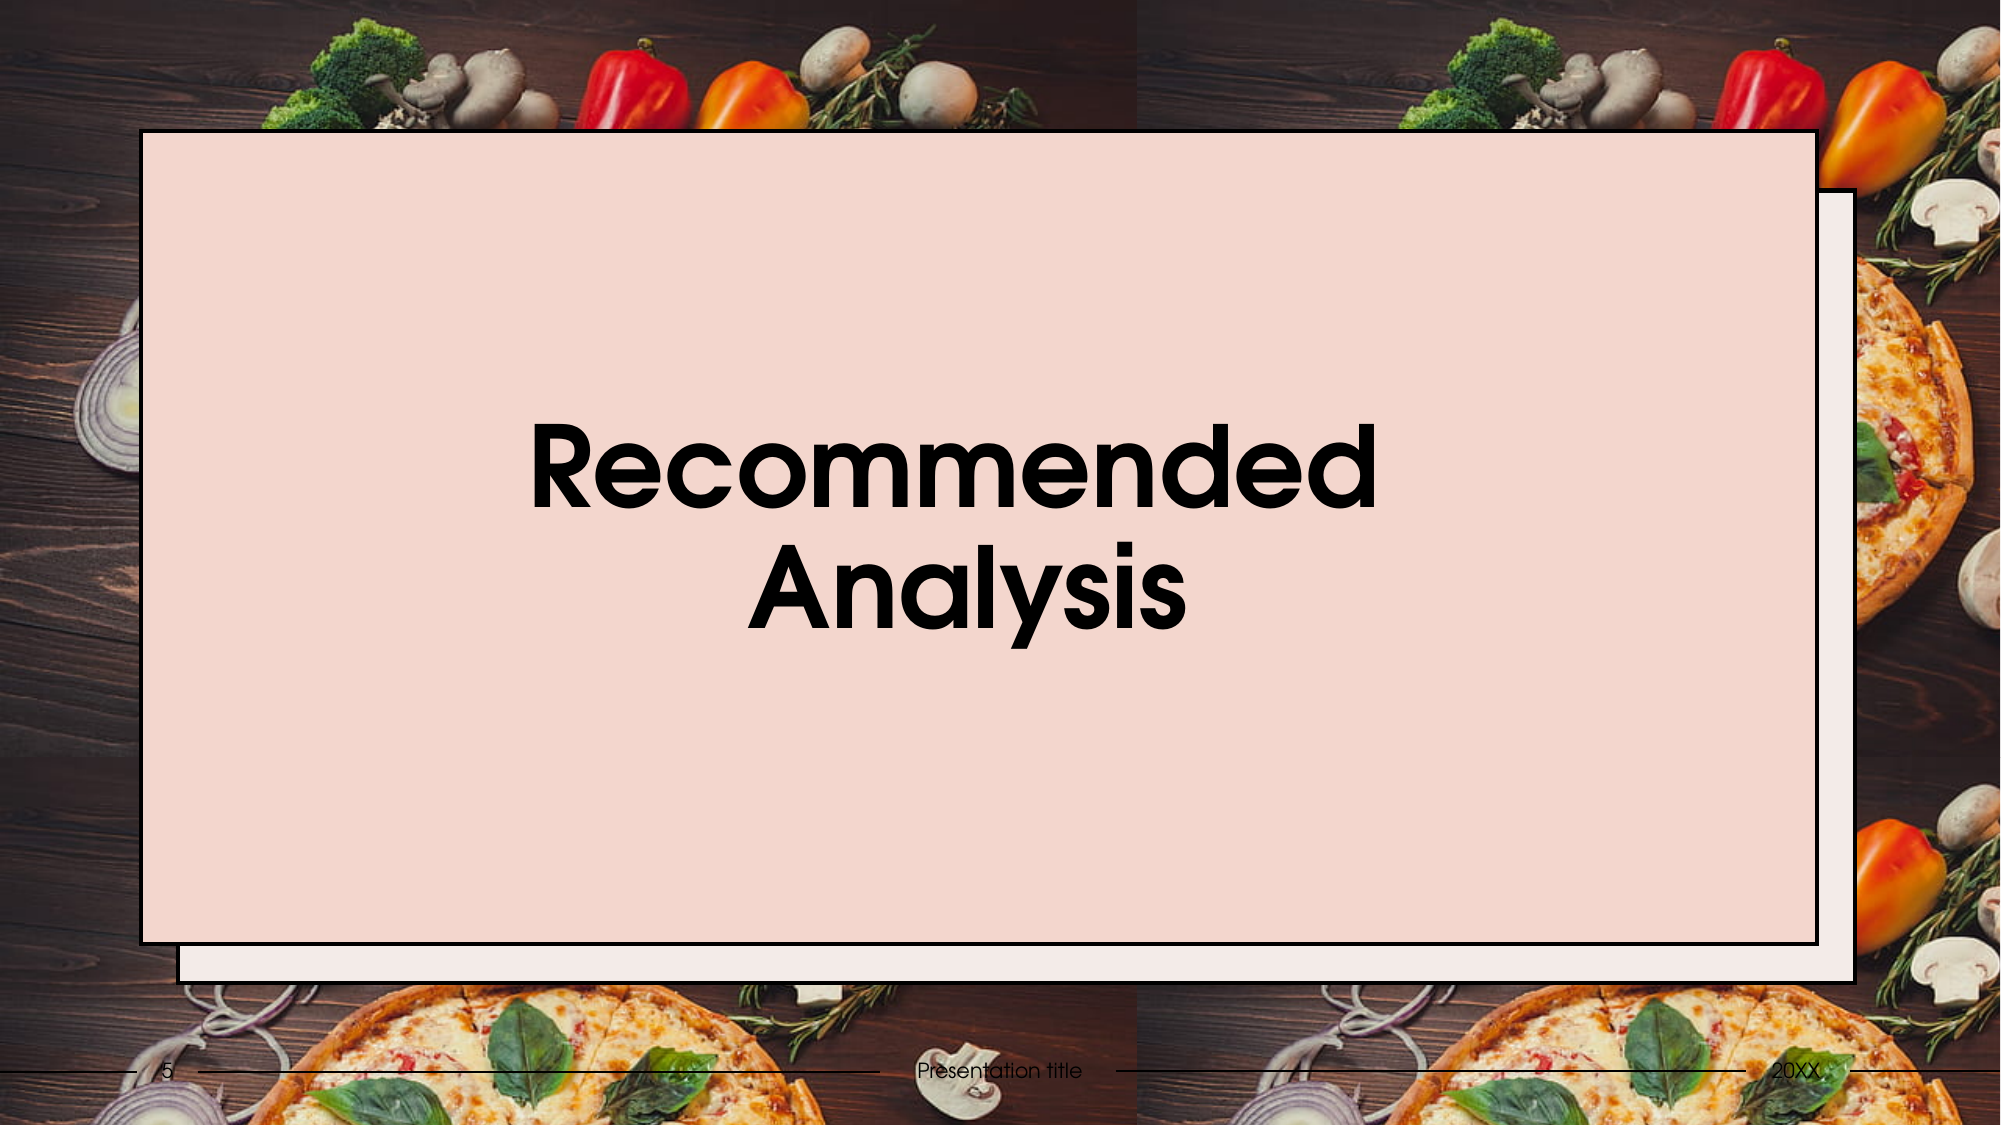

# Recommended Analysis

5
Presentation title
20XX